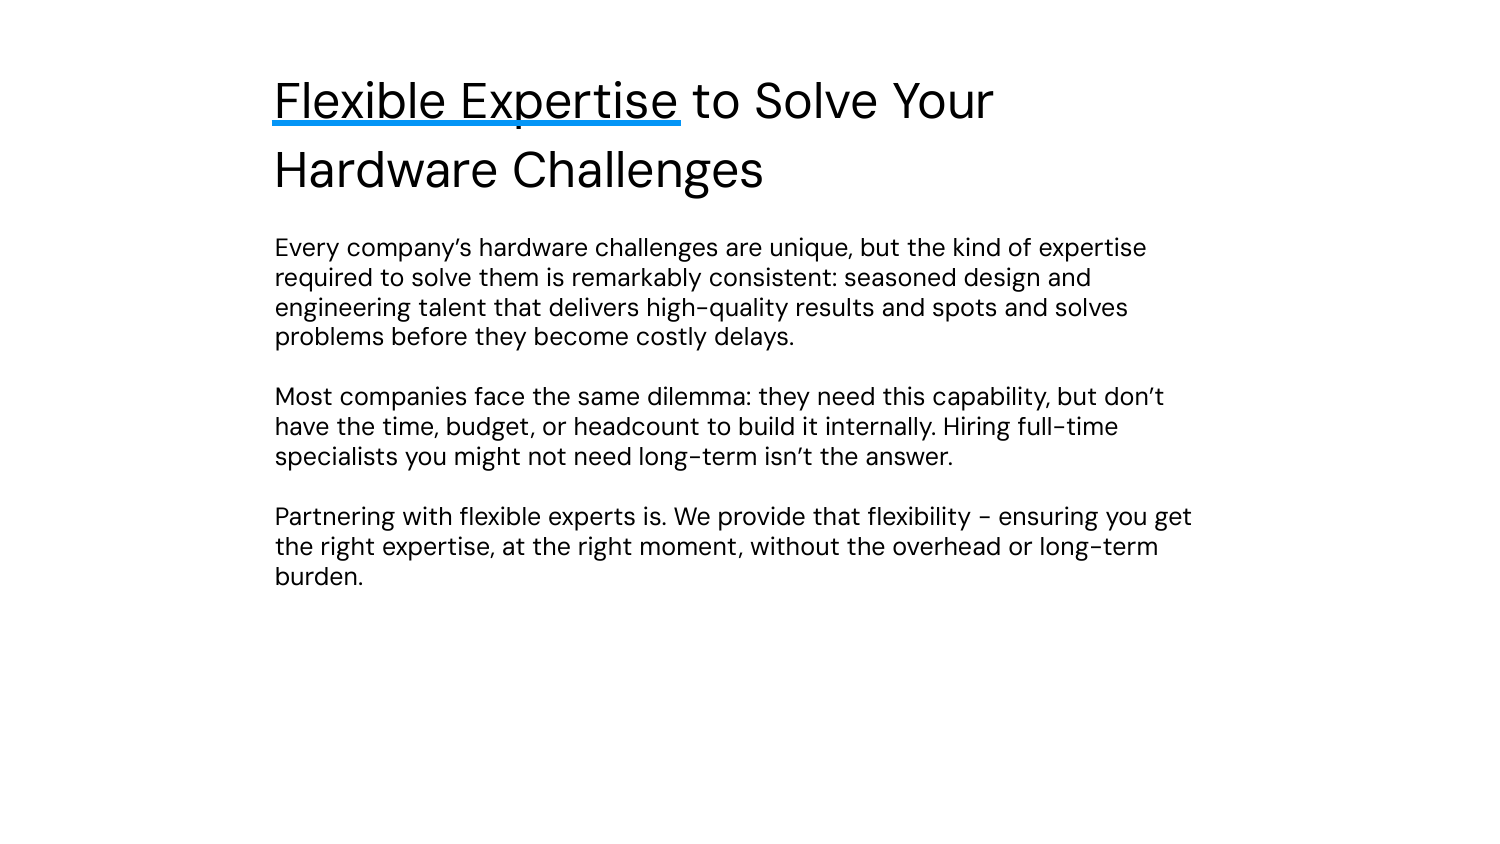

Flexible Expertise to Solve Your Hardware Challenges
Every company’s hardware challenges are unique, but the kind of expertise required to solve them is remarkably consistent: seasoned design and engineering talent that delivers high-quality results and spots and solves problems before they become costly delays.

Most companies face the same dilemma: they need this capability, but don’t have the time, budget, or headcount to build it internally. Hiring full-time specialists you might not need long-term isn’t the answer.

Partnering with flexible experts is. We provide that flexibility - ensuring you get the right expertise, at the right moment, without the overhead or long-term burden.